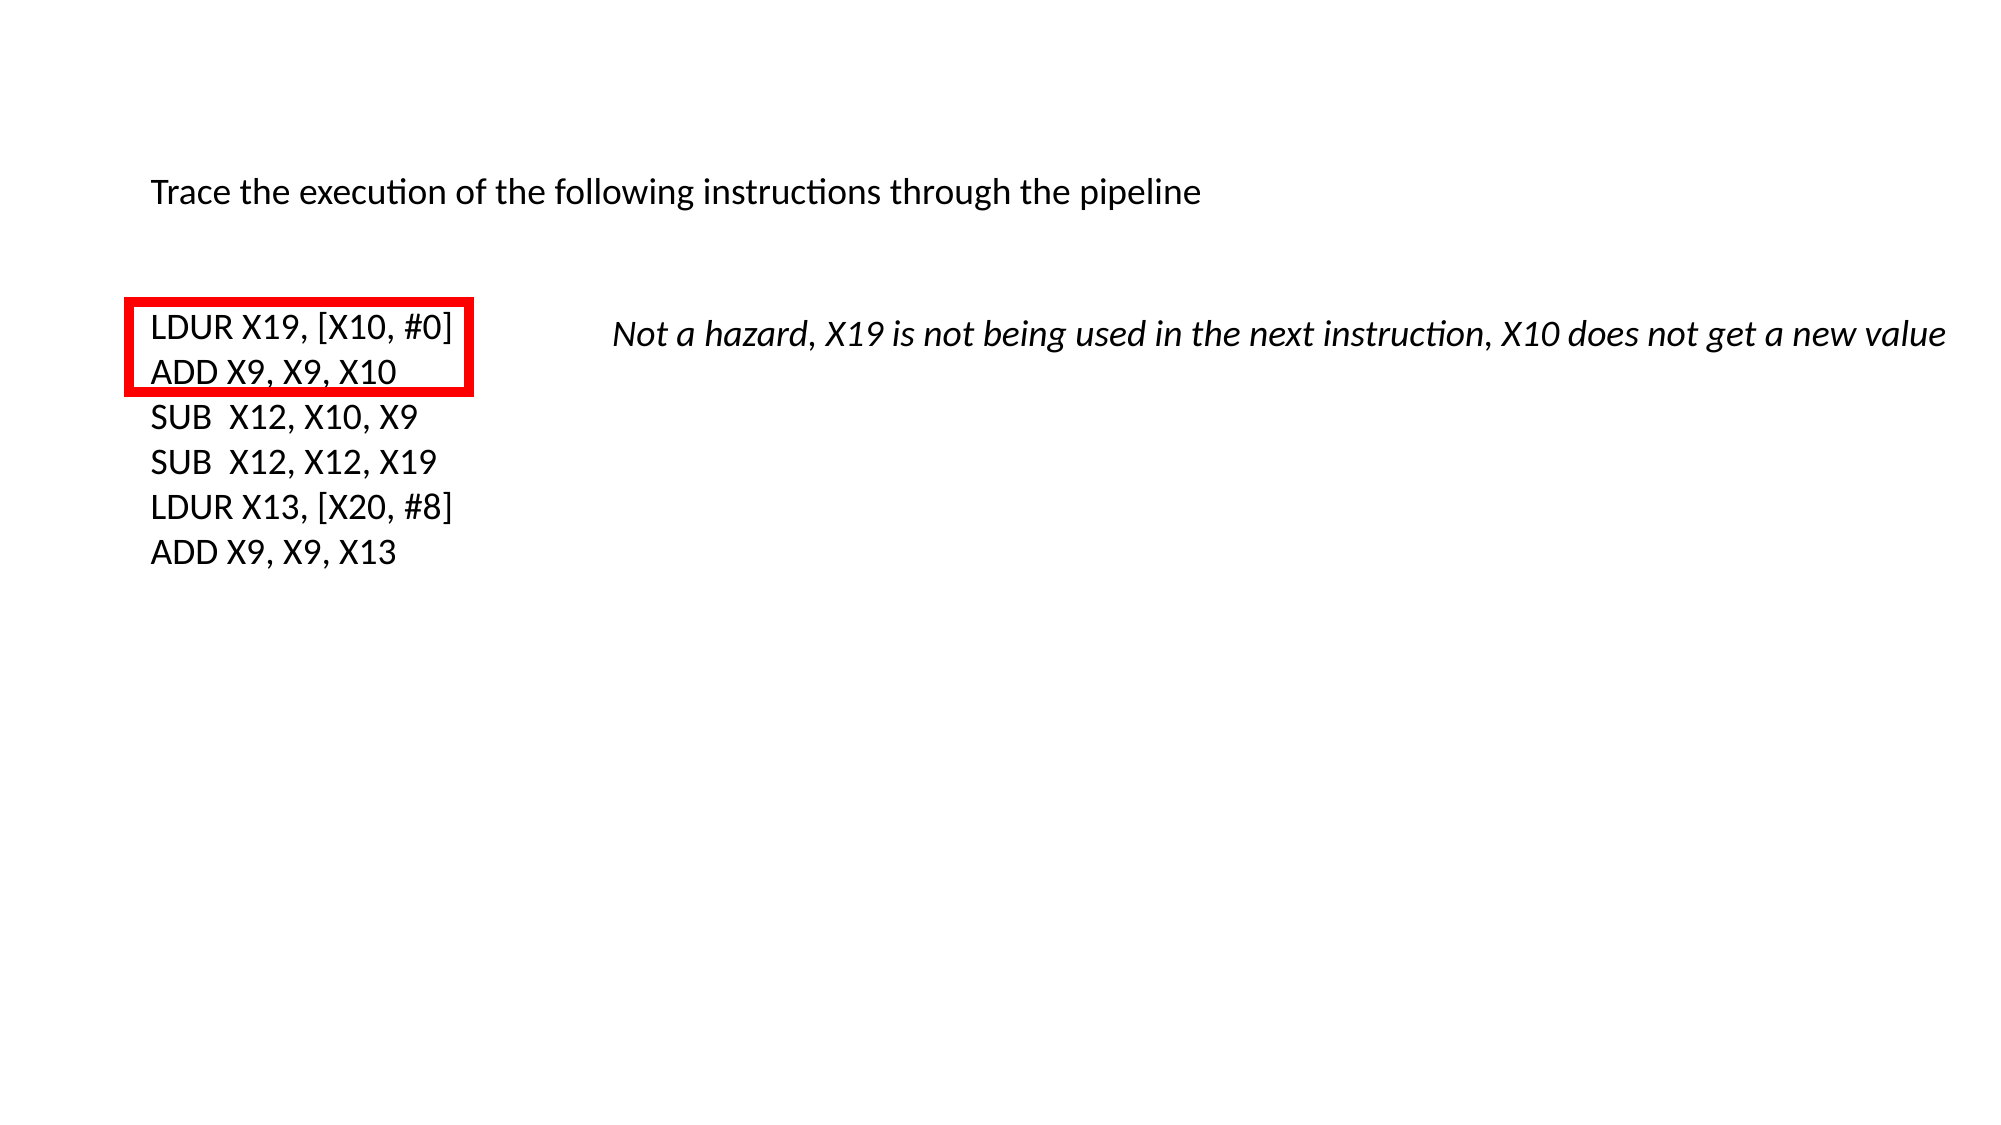

# Example Problem 4 Step 2
Trace the execution of the following instructions through the pipeline

LDUR X19, [X10, #0]
ADD X9, X9, X10
SUB  X12, X10, X9
SUB  X12, X12, X19
LDUR X13, [X20, #8]
ADD X9, X9, X13

Not a hazard, X19 is not being used in the next instruction, X10 does not get a new value